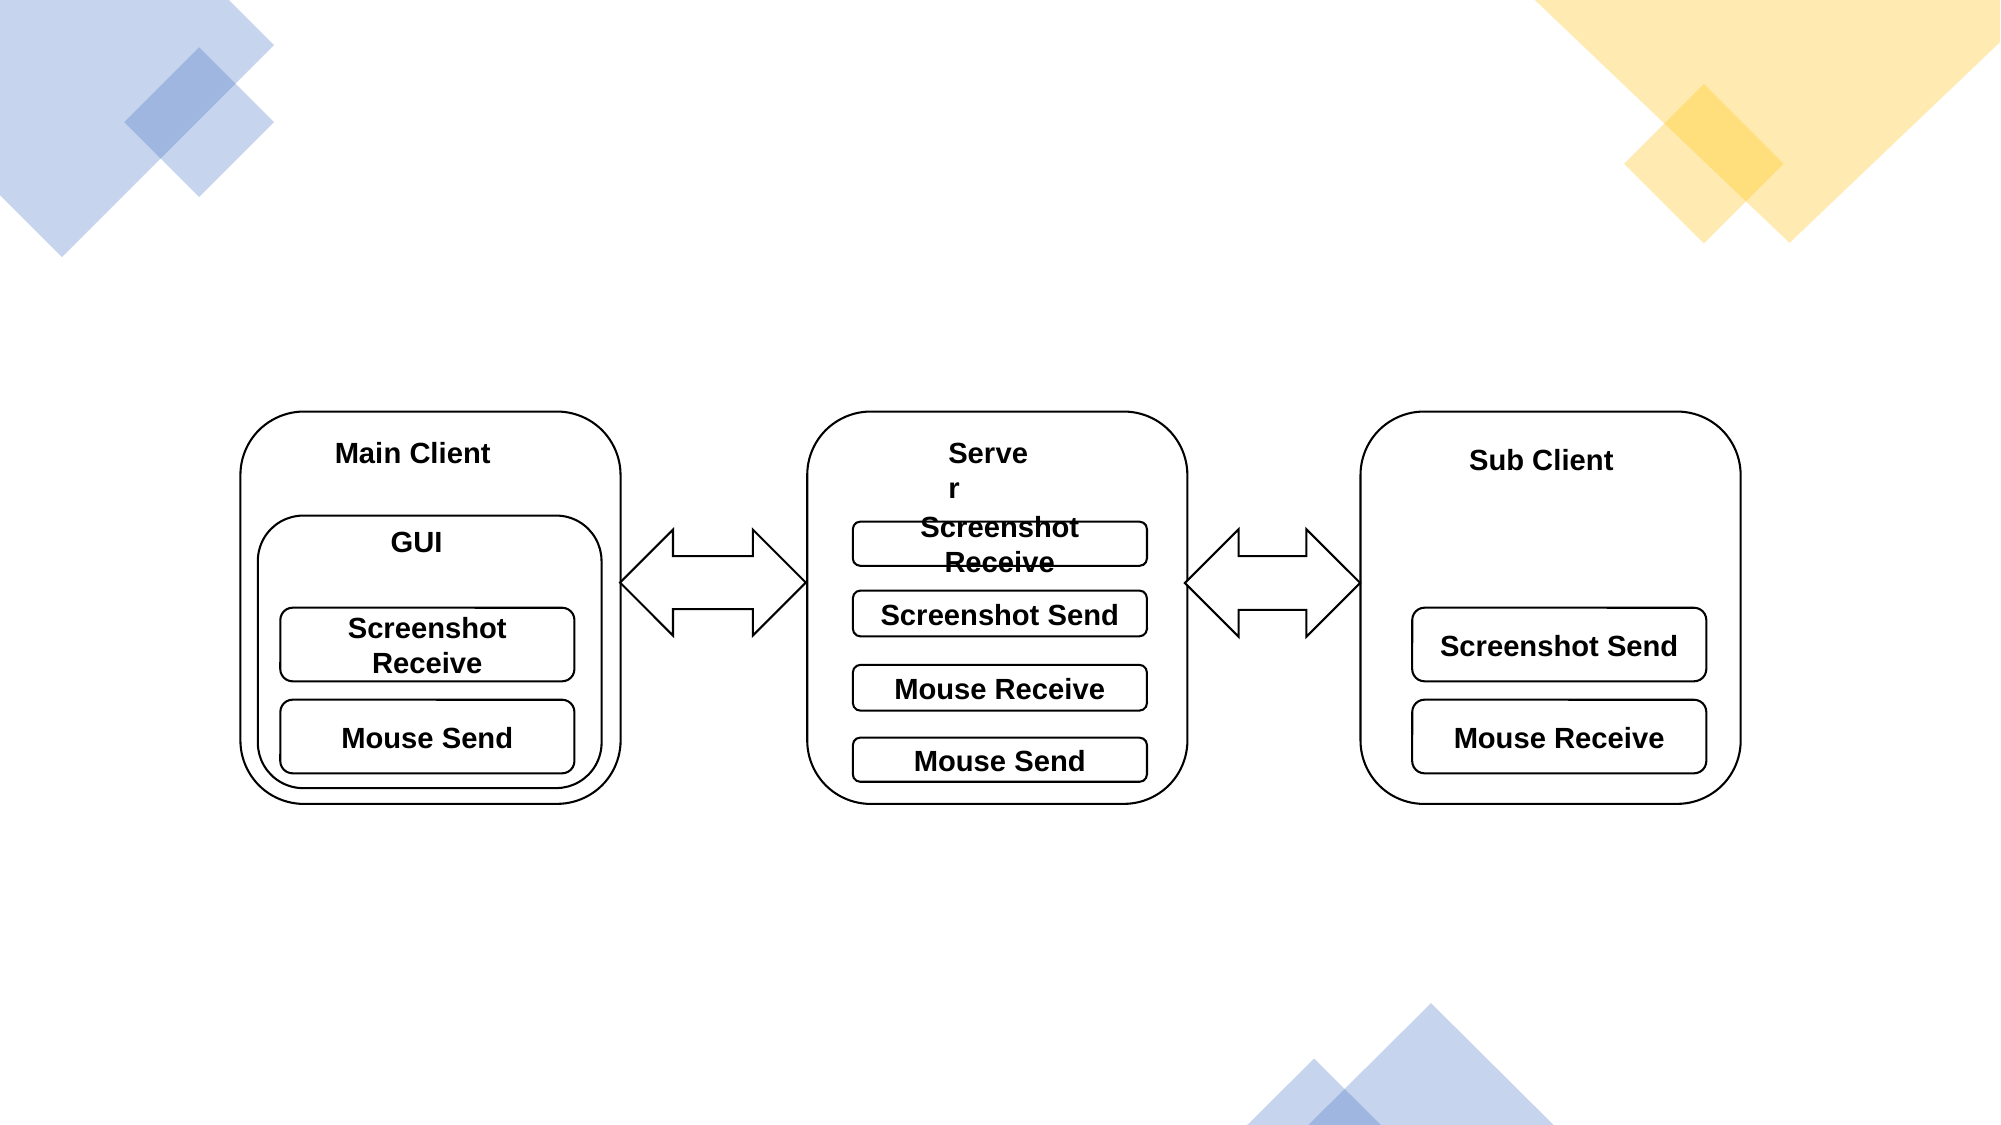

Server
Main Client
Sub Client
GUI

Screenshot Receive

Screenshot Send
Screenshot Receive
Screenshot Send
Mouse Receive
Mouse Send
Mouse Receive
Mouse Send